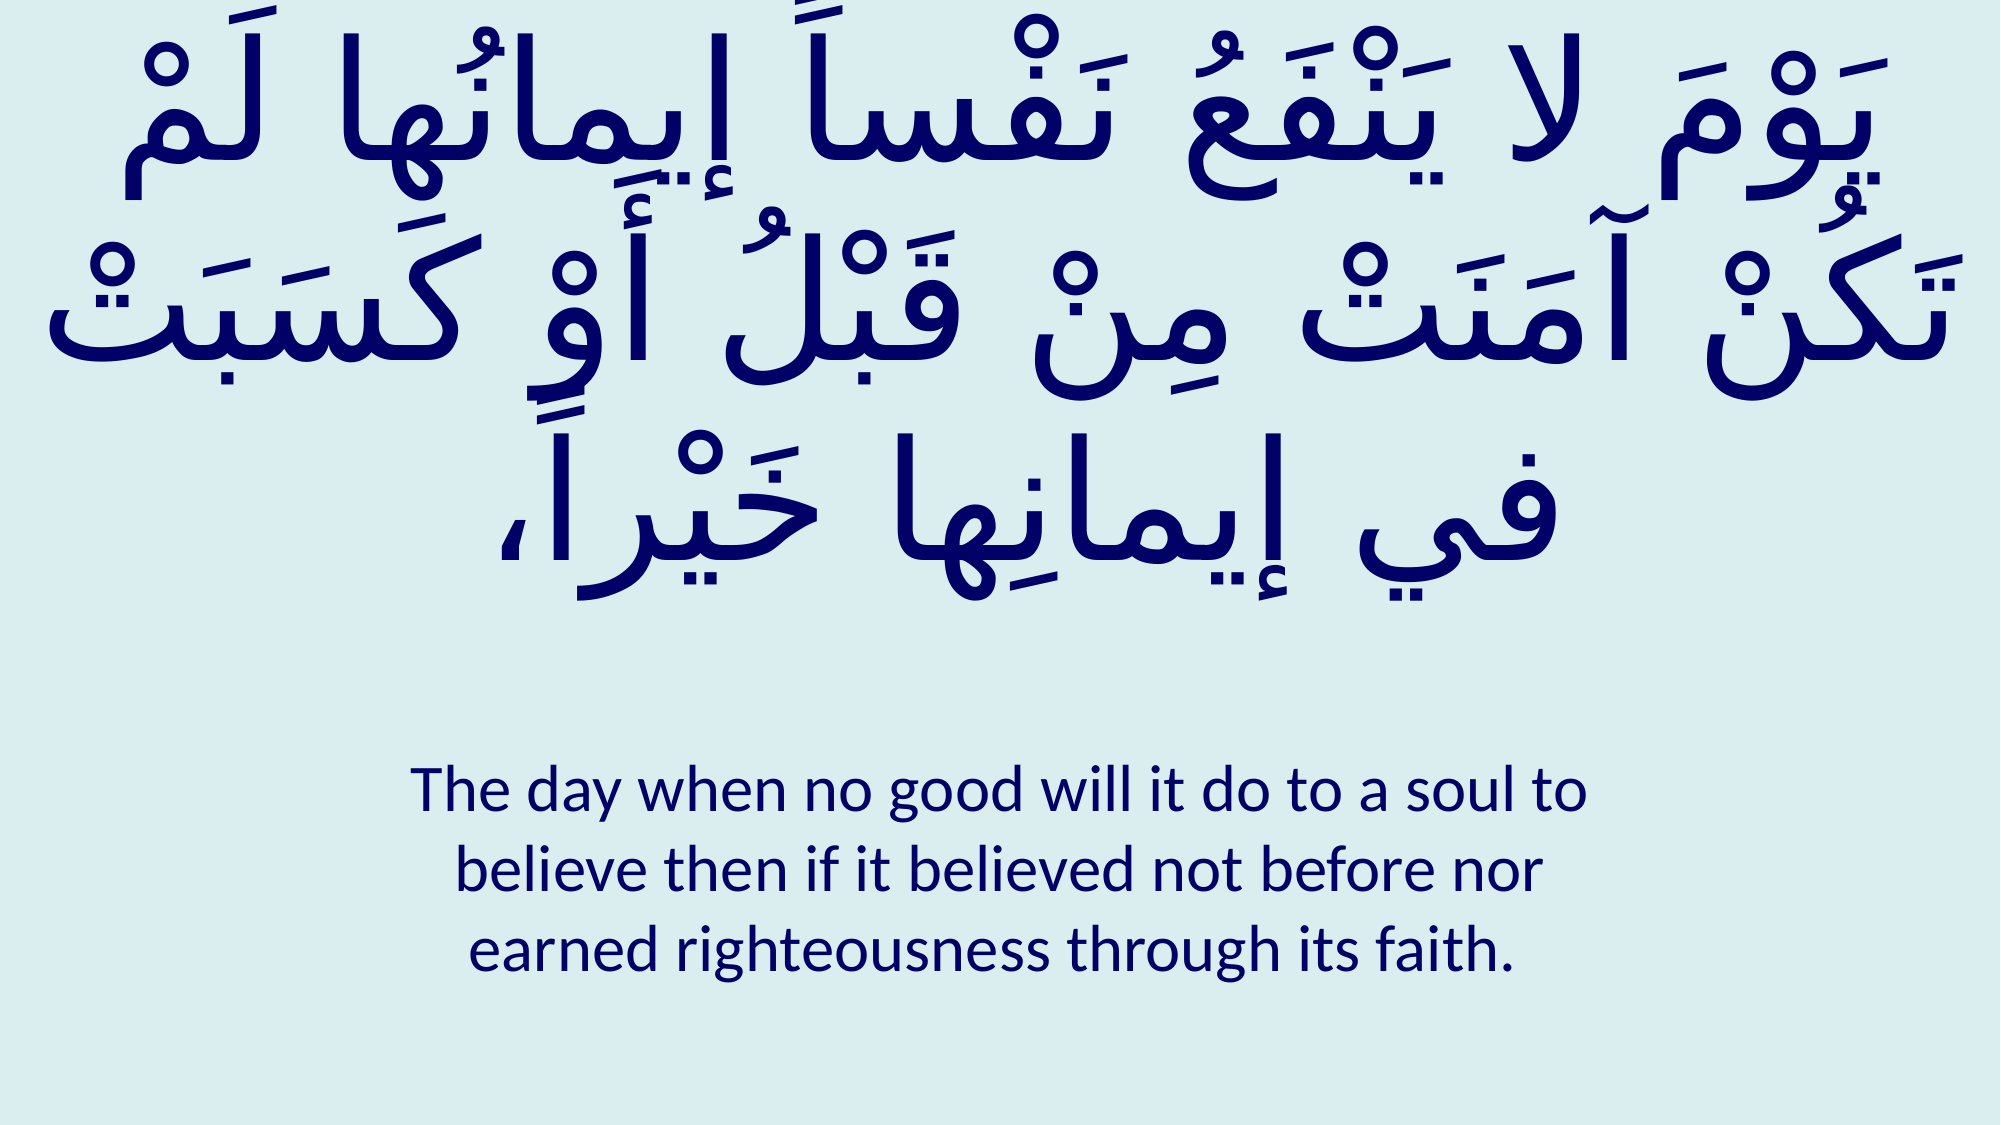

# يَوْمَ لا يَنْفَعُ نَفْساً إيمانُها لَمْ تَكُنْ آمَنَتْ مِنْ قَبْلُ أَوْ كَسَبَتْ في إيمانِها خَيْراً،
The day when no good will it do to a soul to believe then if it believed not before nor earned righteousness through its faith.